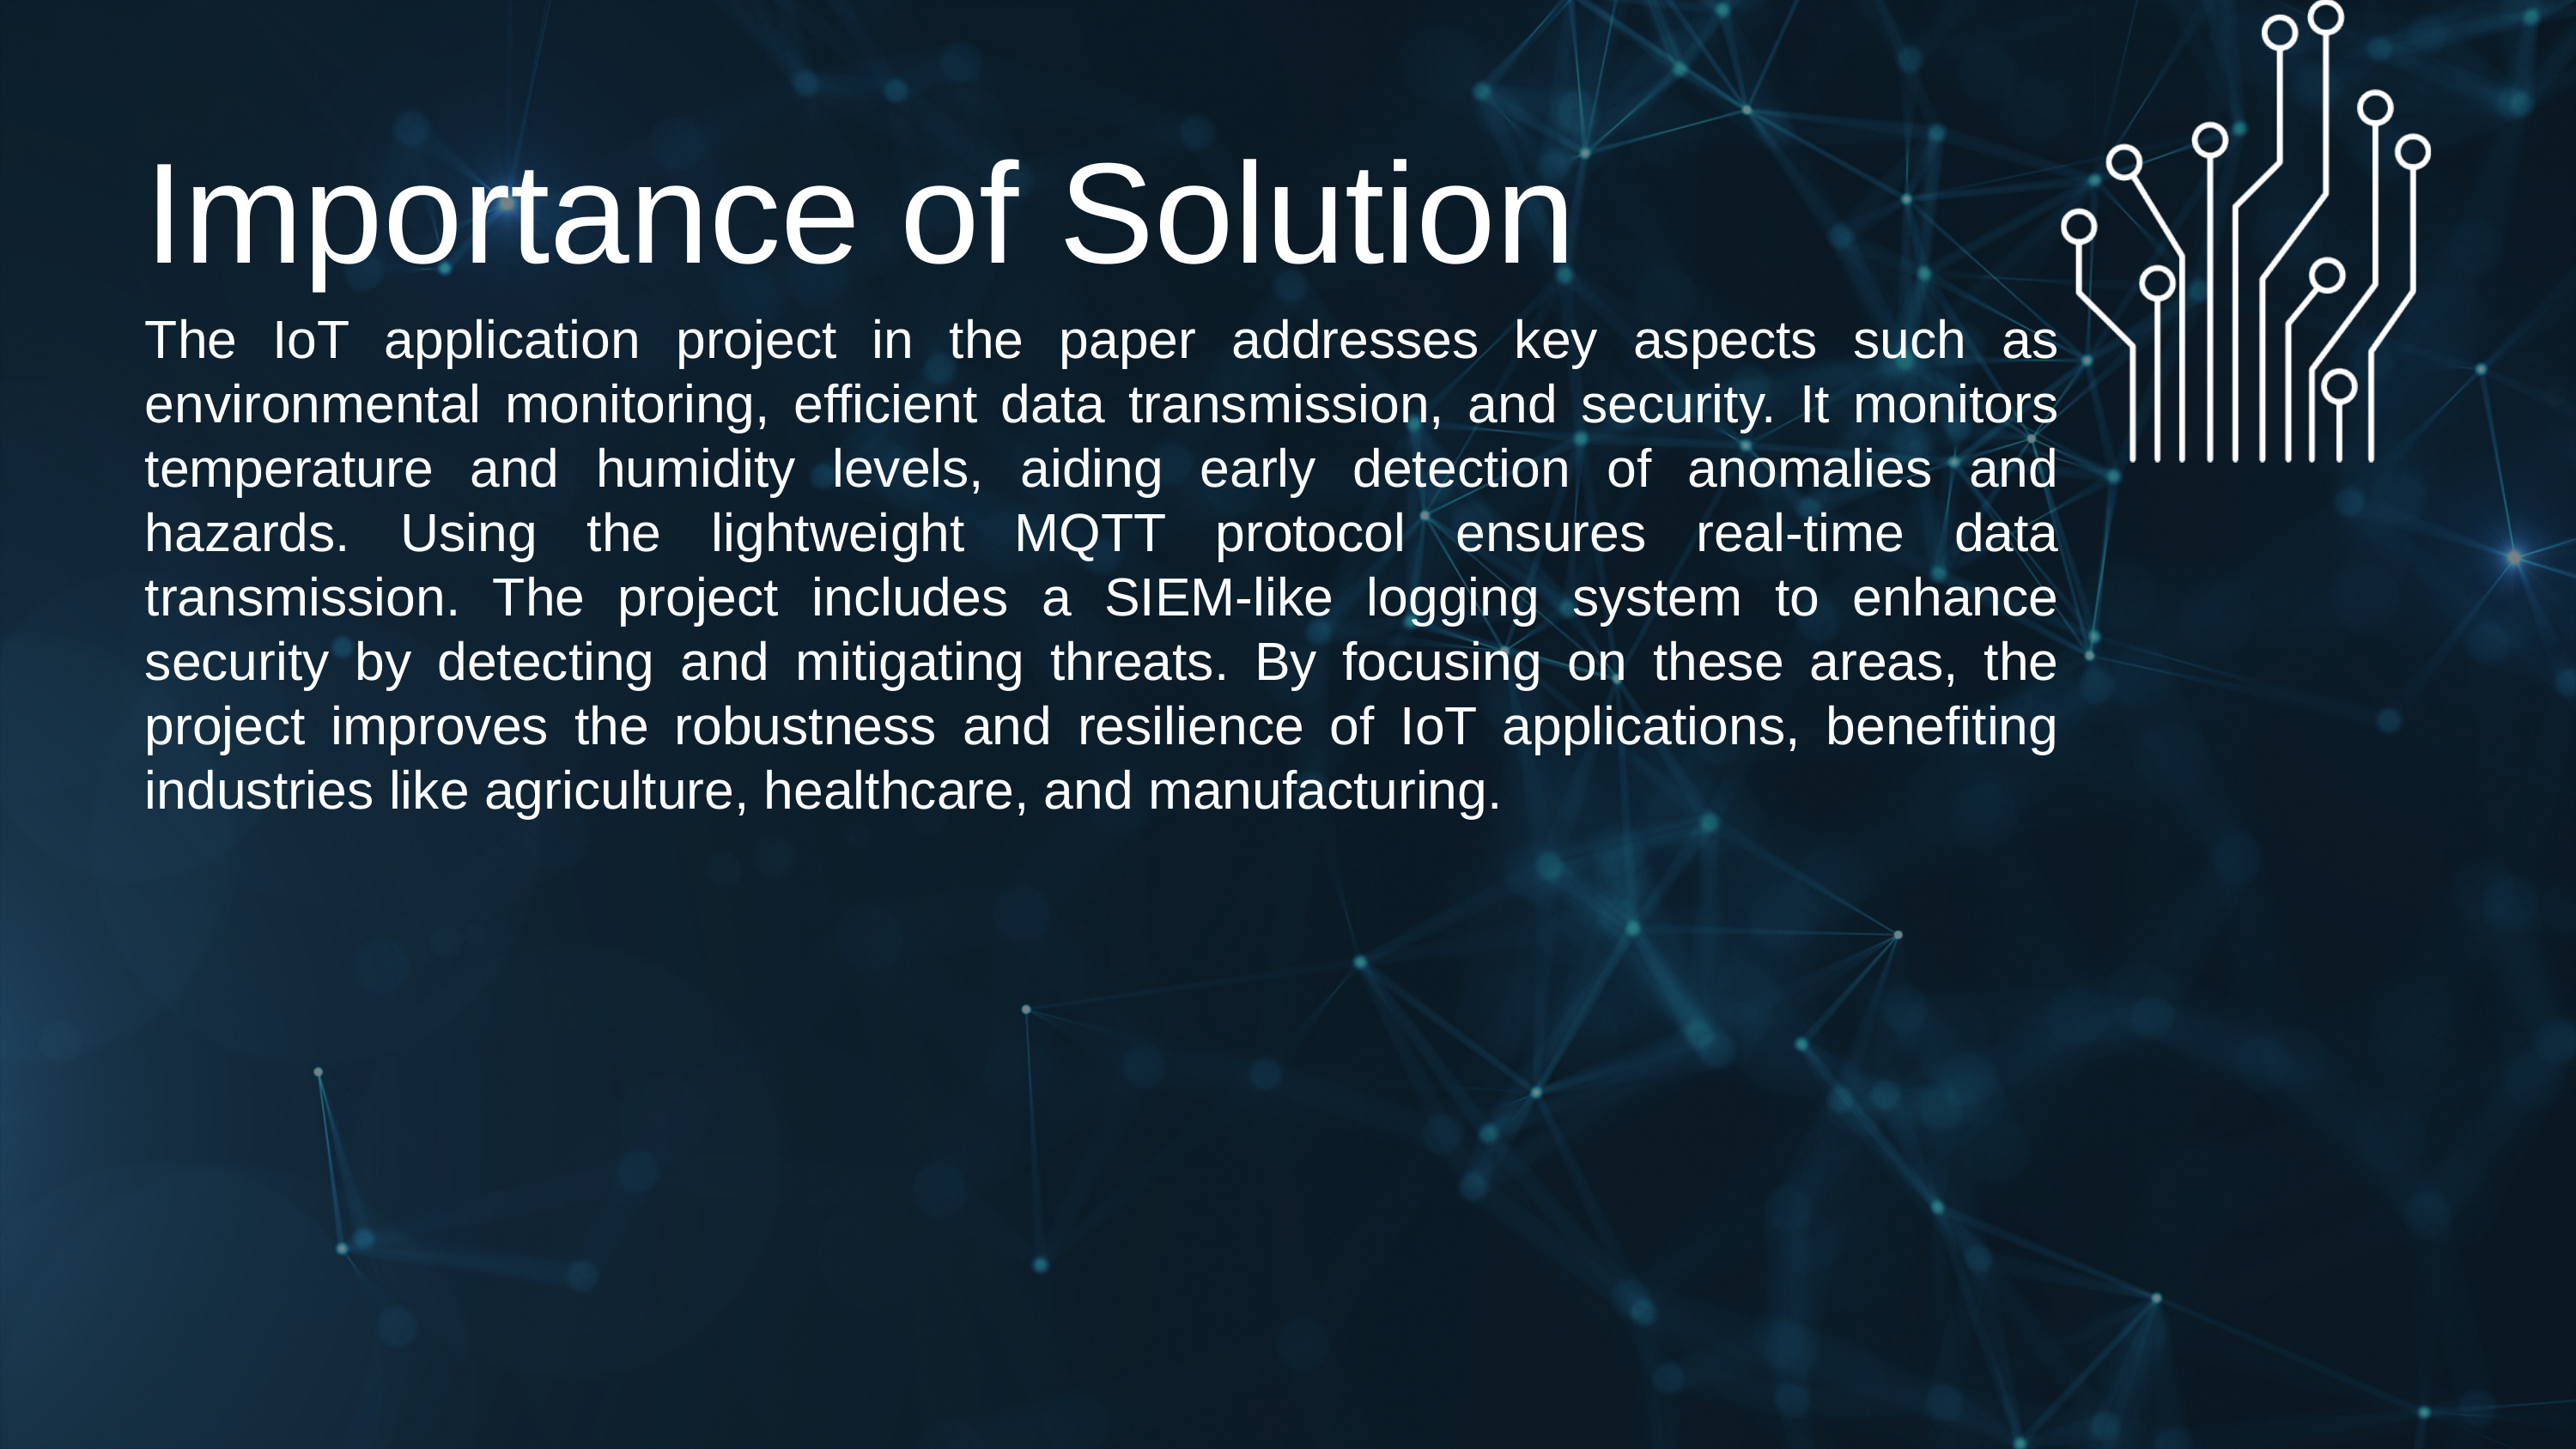

Importance of Solution
The IoT application project in the paper addresses key aspects such as environmental monitoring, efficient data transmission, and security. It monitors temperature and humidity levels, aiding early detection of anomalies and hazards. Using the lightweight MQTT protocol ensures real-time data transmission. The project includes a SIEM-like logging system to enhance security by detecting and mitigating threats. By focusing on these areas, the project improves the robustness and resilience of IoT applications, benefiting industries like agriculture, healthcare, and manufacturing.